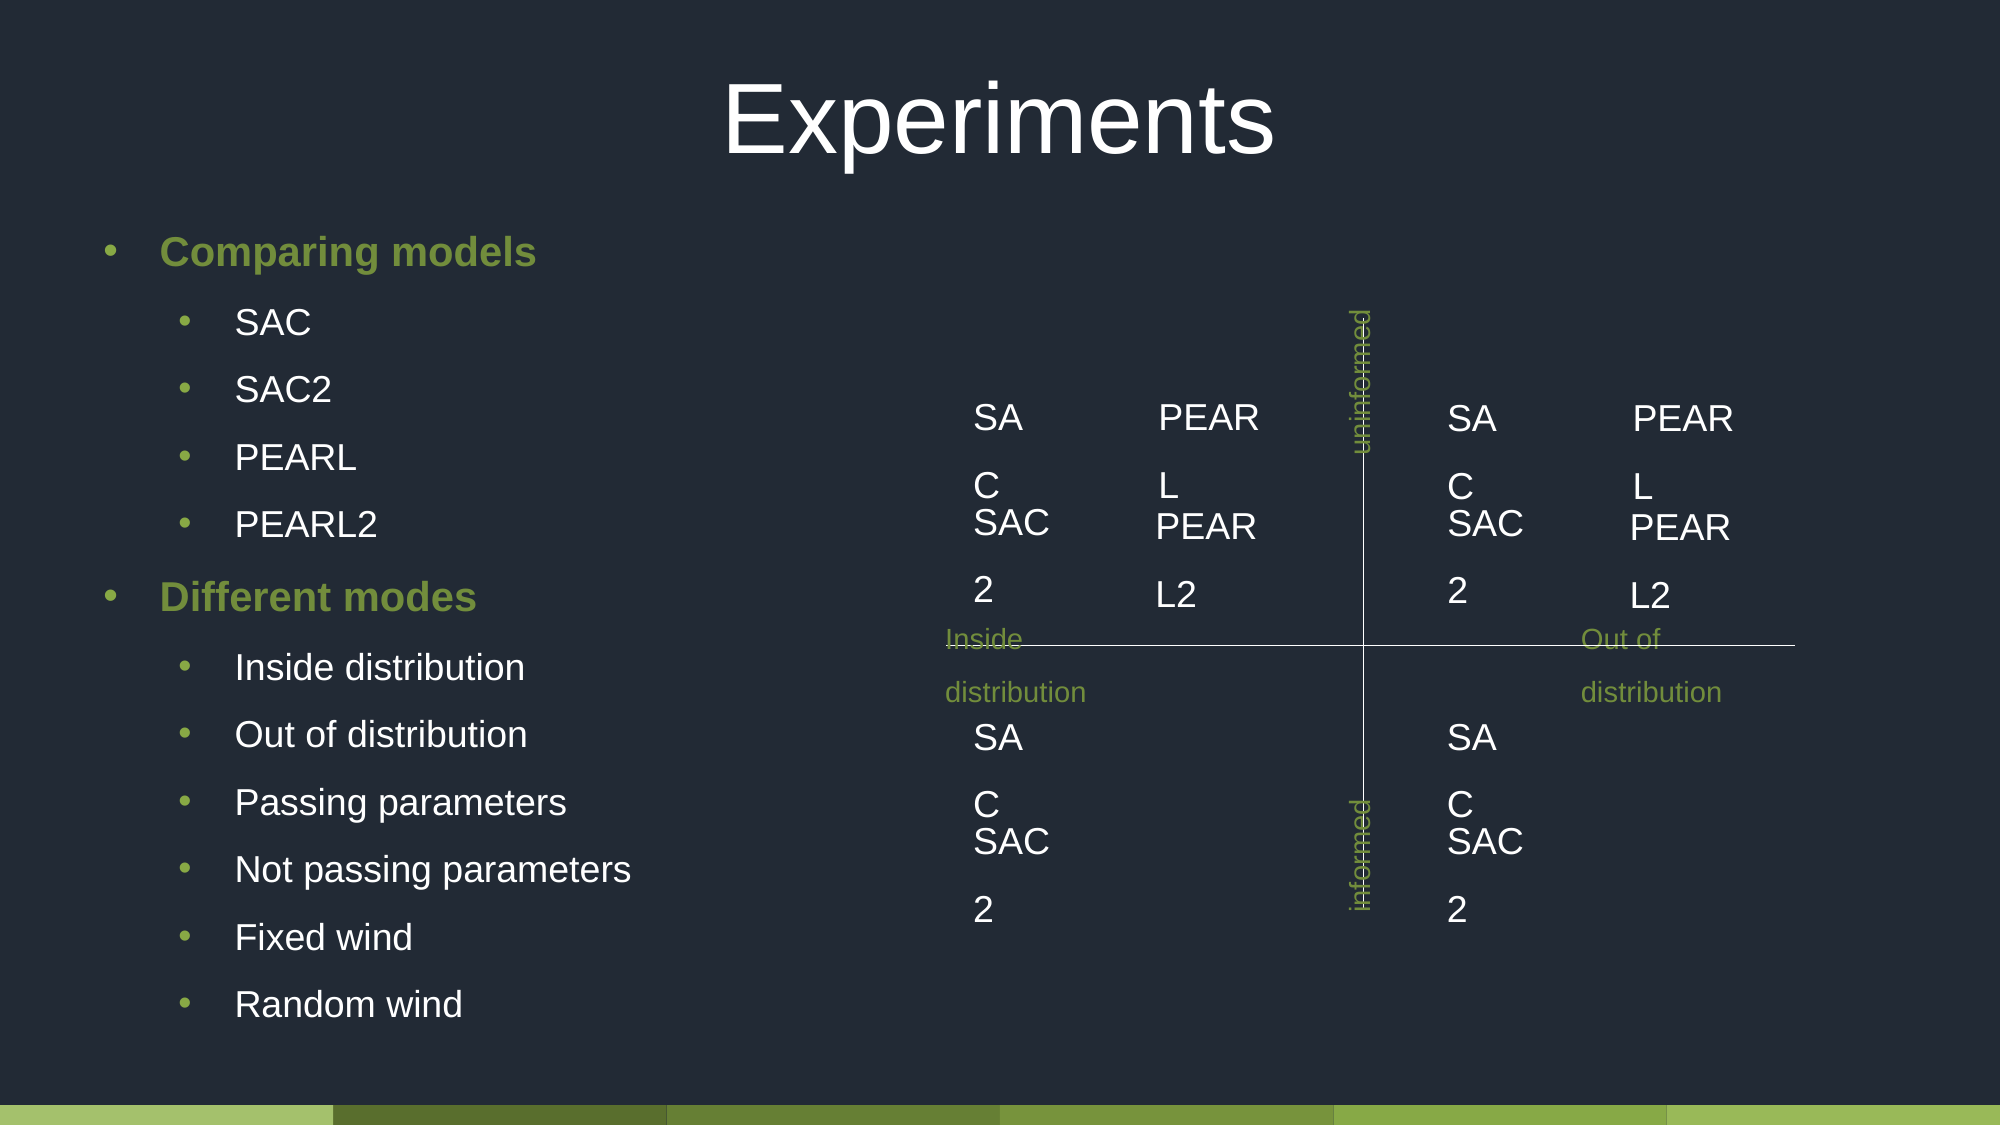

Experiments
Comparing models
SAC
SAC2
PEARL
PEARL2
Different modes
Inside distribution
Out of distribution
Passing parameters
Not passing parameters
Fixed wind
Random wind
uninformed
SAC
PEARL
SAC
PEARL
SAC2
SAC2
PEARL2
PEARL2
Inside distribution
Out of distribution
SAC
SAC
SAC2
SAC2
informed